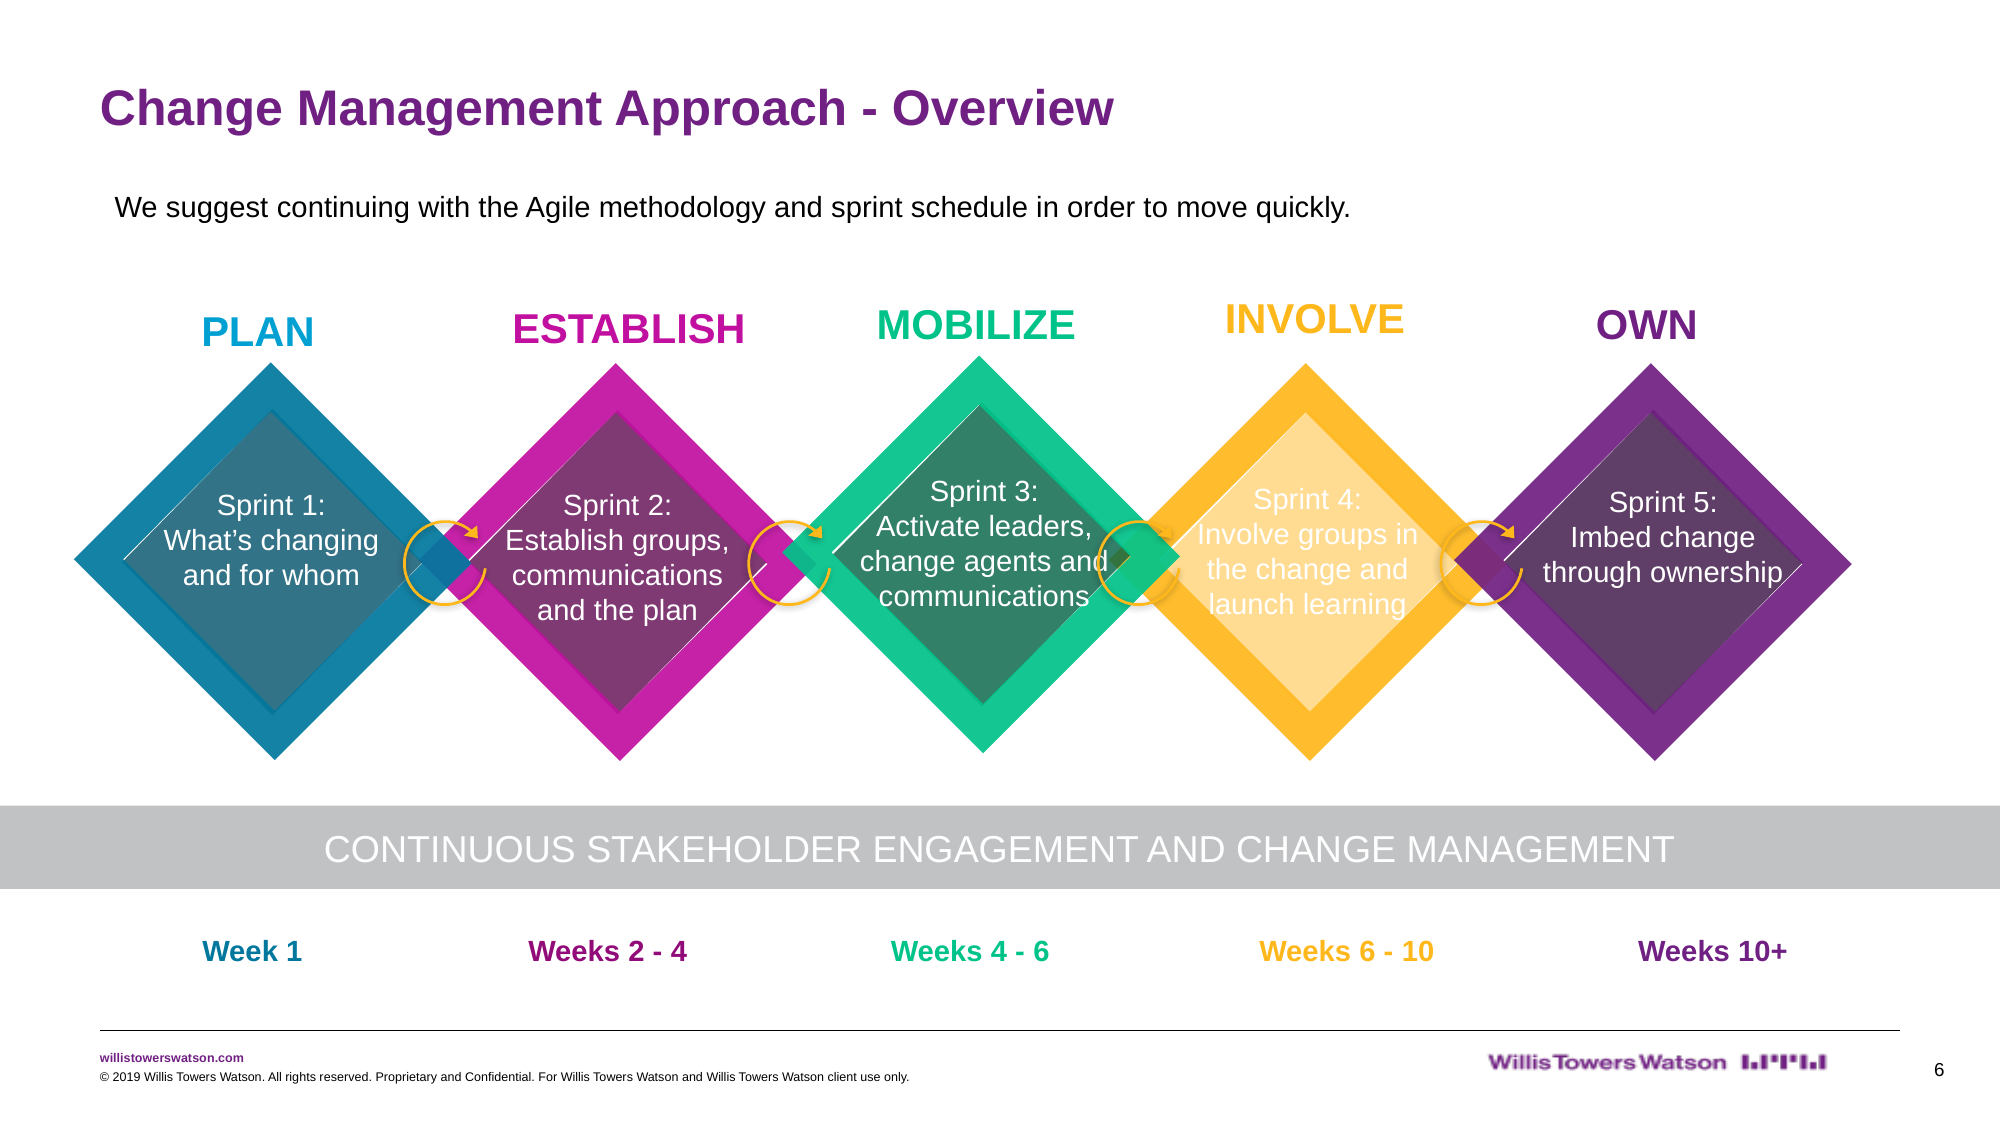

# Change Management Approach - Overview
We suggest continuing with the Agile methodology and sprint schedule in order to move quickly.
INVOLVE
MOBILIZE
OWN
ESTABLISH
PLAN

Sprint 3:
Activate leaders, change agents and communications

Sprint 3:
Test your EVP prototype
Sprint 4:
Involve groups in the change and launch learning
Sprint 5:
Imbed change through ownership
Sprint 1:
What’s changing and for whom

Sprint 2:
Establish groups, communications and the plan

CONTINUOUS STAKEHOLDER ENGAGEMENT AND CHANGE MANAGEMENT
| Week 1 | Weeks 2 - 4 | Weeks 4 - 6 | Weeks 6 - 10 | Weeks 10+ |
| --- | --- | --- | --- | --- |
6
© 2019 Willis Towers Watson. All rights reserved. Proprietary and Confidential. For Willis Towers Watson and Willis Towers Watson client use only.